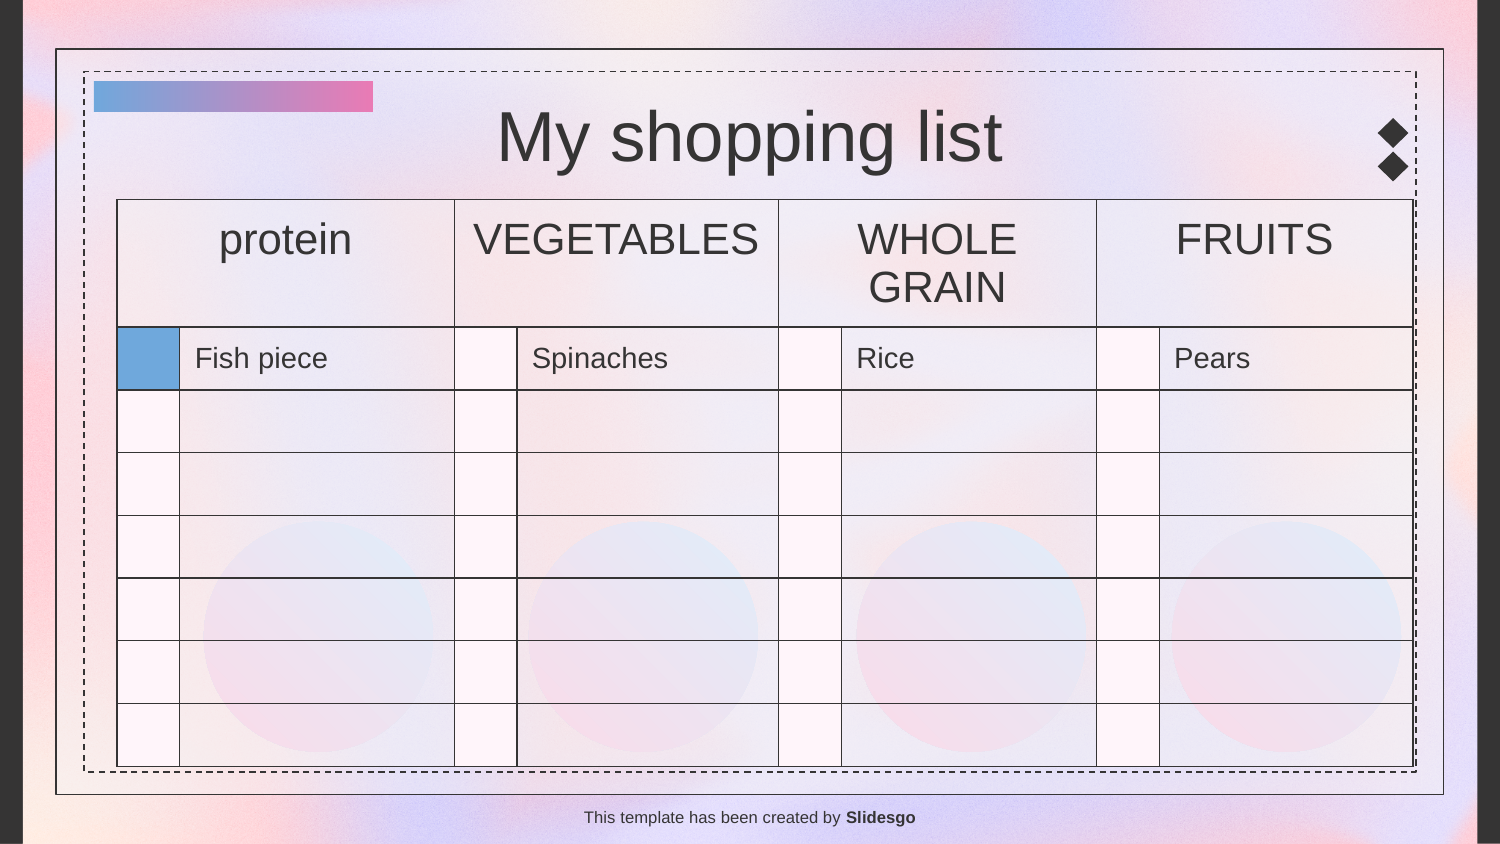

# My shopping list

| protein |  | VEGETABLES |  | WHOLE GRAIN |  | FRUITS |  |
| --- | --- | --- | --- | --- | --- | --- | --- |
|  | Fish piece |  | Spinaches |  | Rice |  | Pears |
|  |  |  |  |  |  |  |  |
|  |  |  |  |  |  |  |  |
|  |  |  |  |  |  |  |  |
|  |  |  |  |  |  |  |  |
|  |  |  |  |  |  |  |  |
|  |  |  |  |  |  |  |  |

This template has been created by Slidesgo